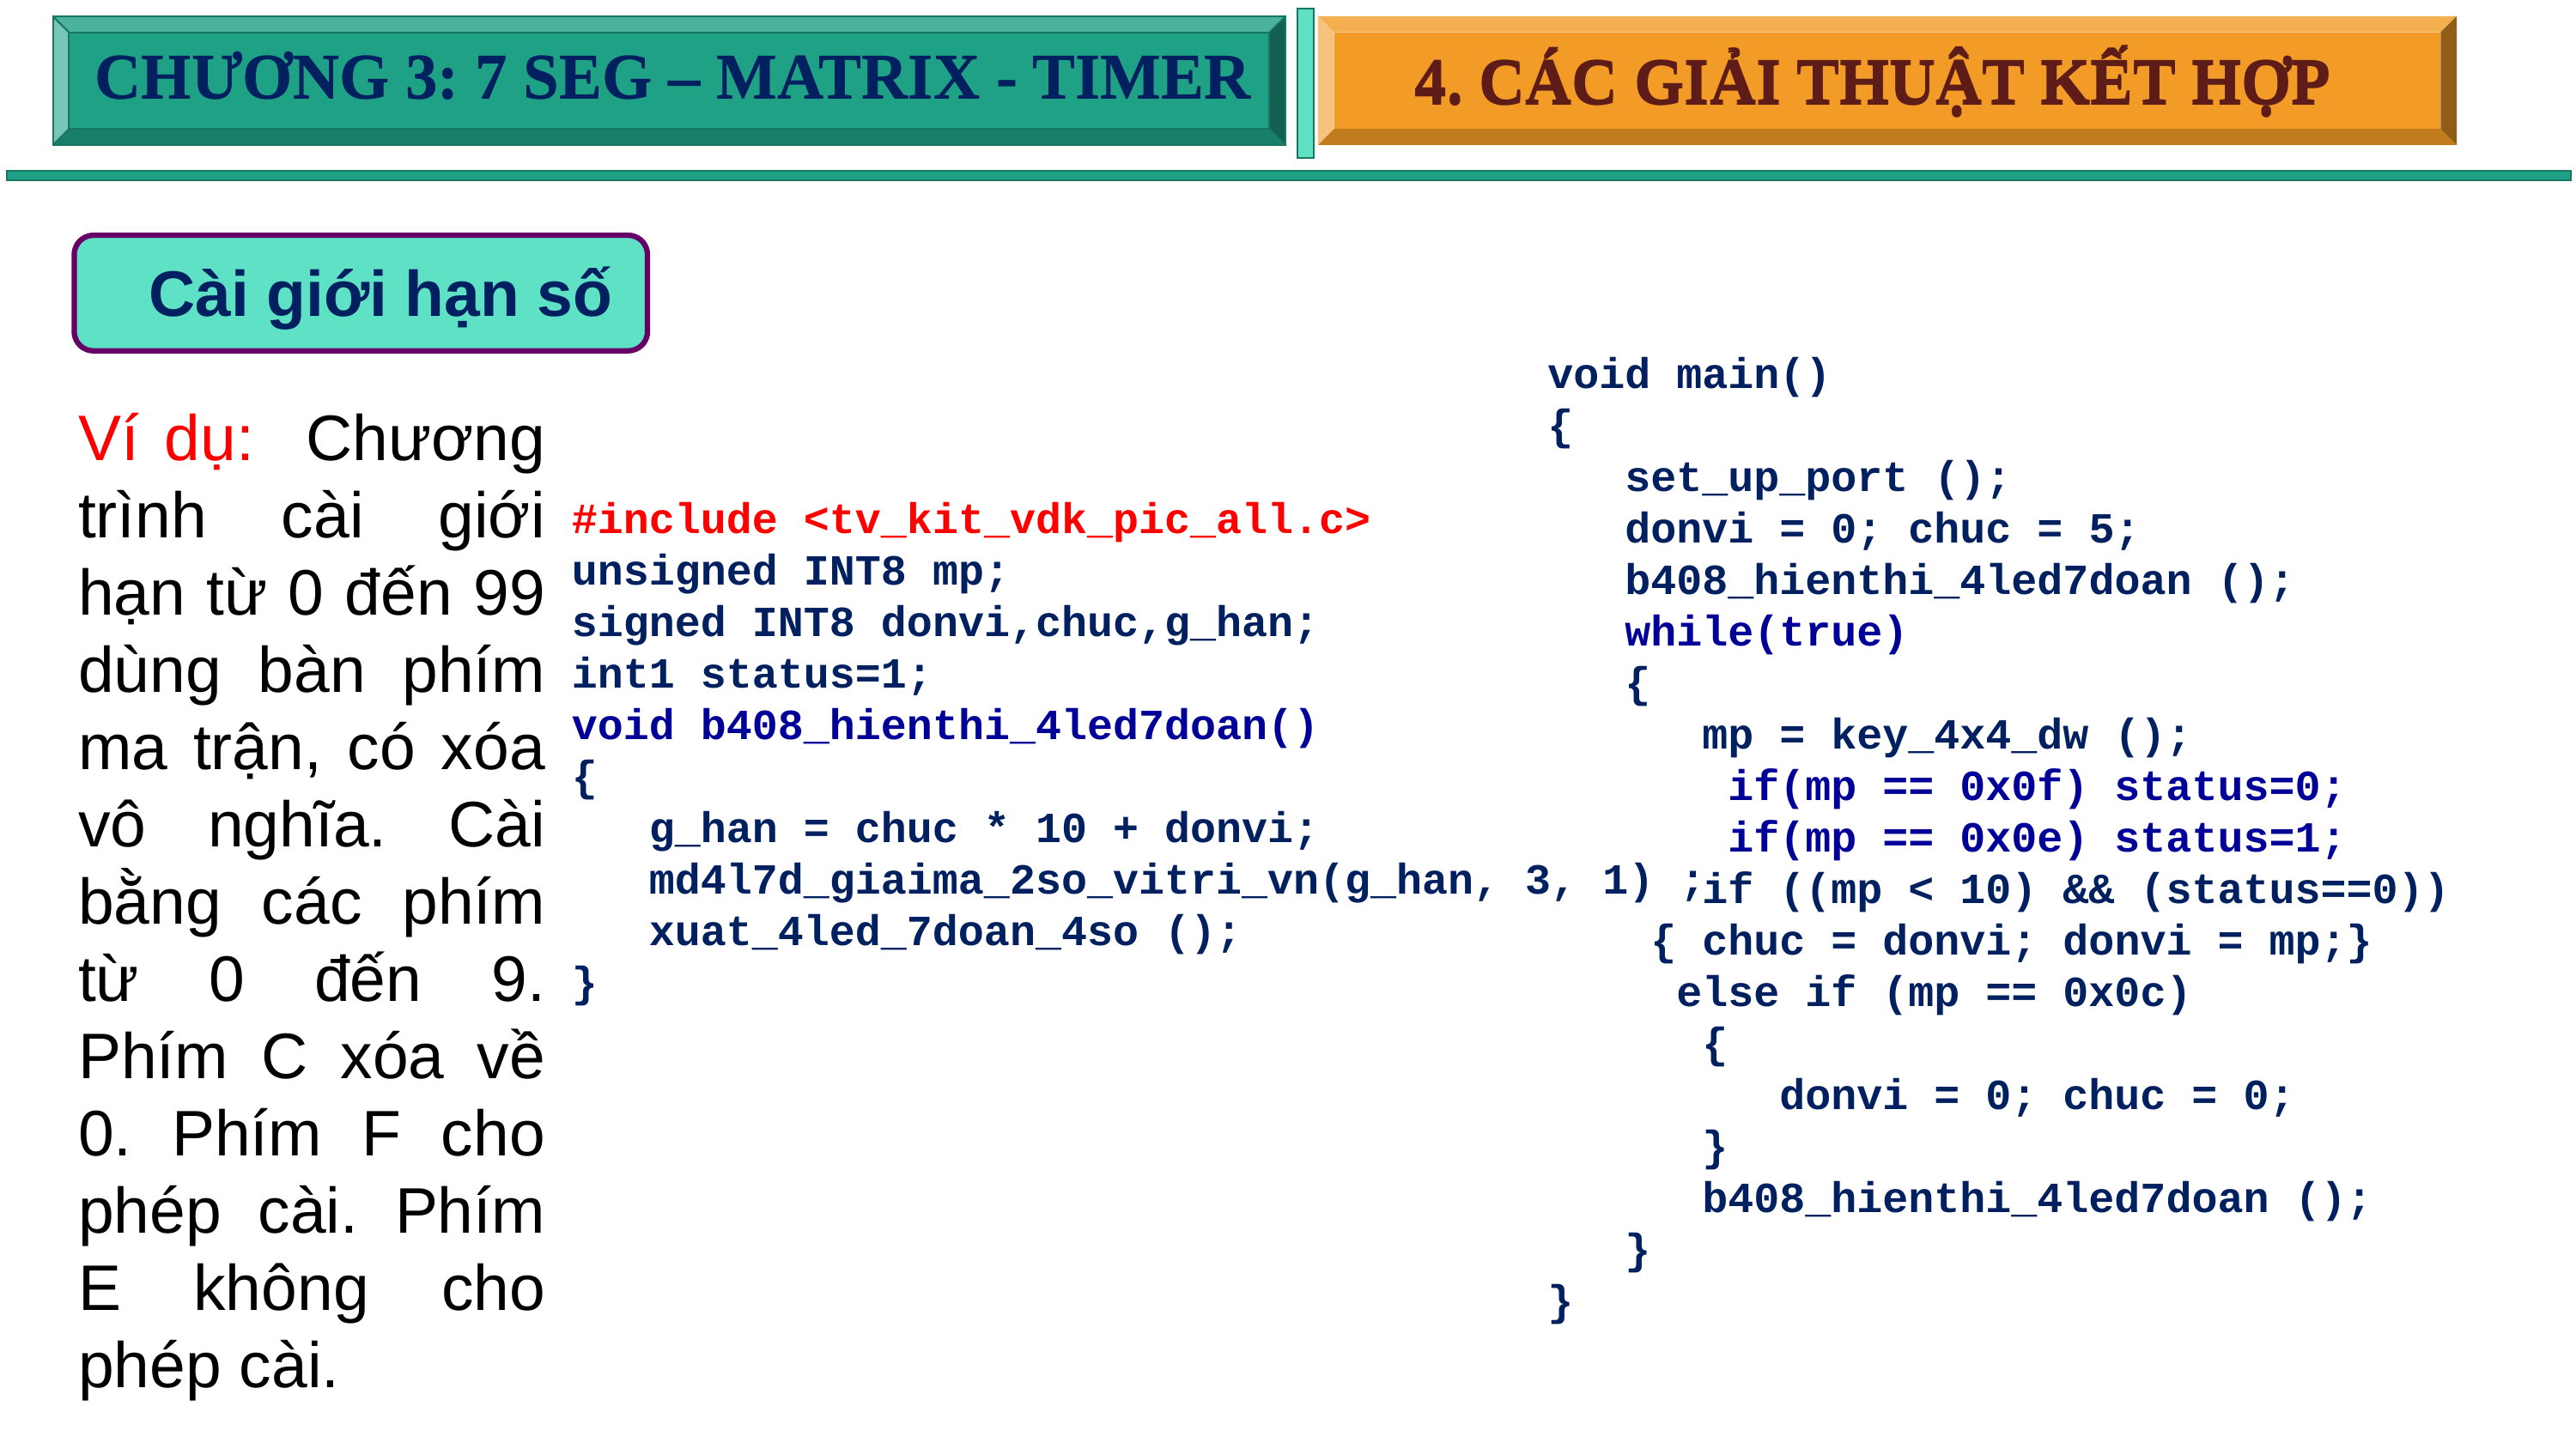

CHƯƠNG 3: 7 SEG – MATRIX - TIMER
CHƯƠNG 3: 7 SEG – MATRIX - TIMER
4. CÁC GIẢI THUẬT KẾT HỢP
4. CÁC GIẢI THUẬT KẾT HỢP

Cài giới hạn số
void main()
{
   set_up_port ();
   donvi = 0; chuc = 5;
   b408_hienthi_4led7doan ();
   while(true)
   {
      mp = key_4x4_dw ();
       if(mp == 0x0f) status=0;
       if(mp == 0x0e) status=1;
      if ((mp < 10) && (status==0))
    { chuc = donvi; donvi = mp;}
     else if (mp == 0x0c)
      {
         donvi = 0; chuc = 0;
      }
      b408_hienthi_4led7doan ();
   }
}
Ví dụ:  Chương trình cài giới hạn từ 0 đến 99 dùng bàn phím ma trận, có xóa vô nghĩa. Cài bằng các phím từ 0 đến 9. Phím C xóa về 0. Phím F cho phép cài. Phím E không cho phép cài.
#include <tv_kit_vdk_pic_all.c>
unsigned INT8 mp;
signed INT8 donvi,chuc,g_han;
int1 status=1;
void b408_hienthi_4led7doan()
{
   g_han = chuc * 10 + donvi;
   md4l7d_giaima_2so_vitri_vn(g_han, 3, 1) ;
   xuat_4led_7doan_4so ();
}